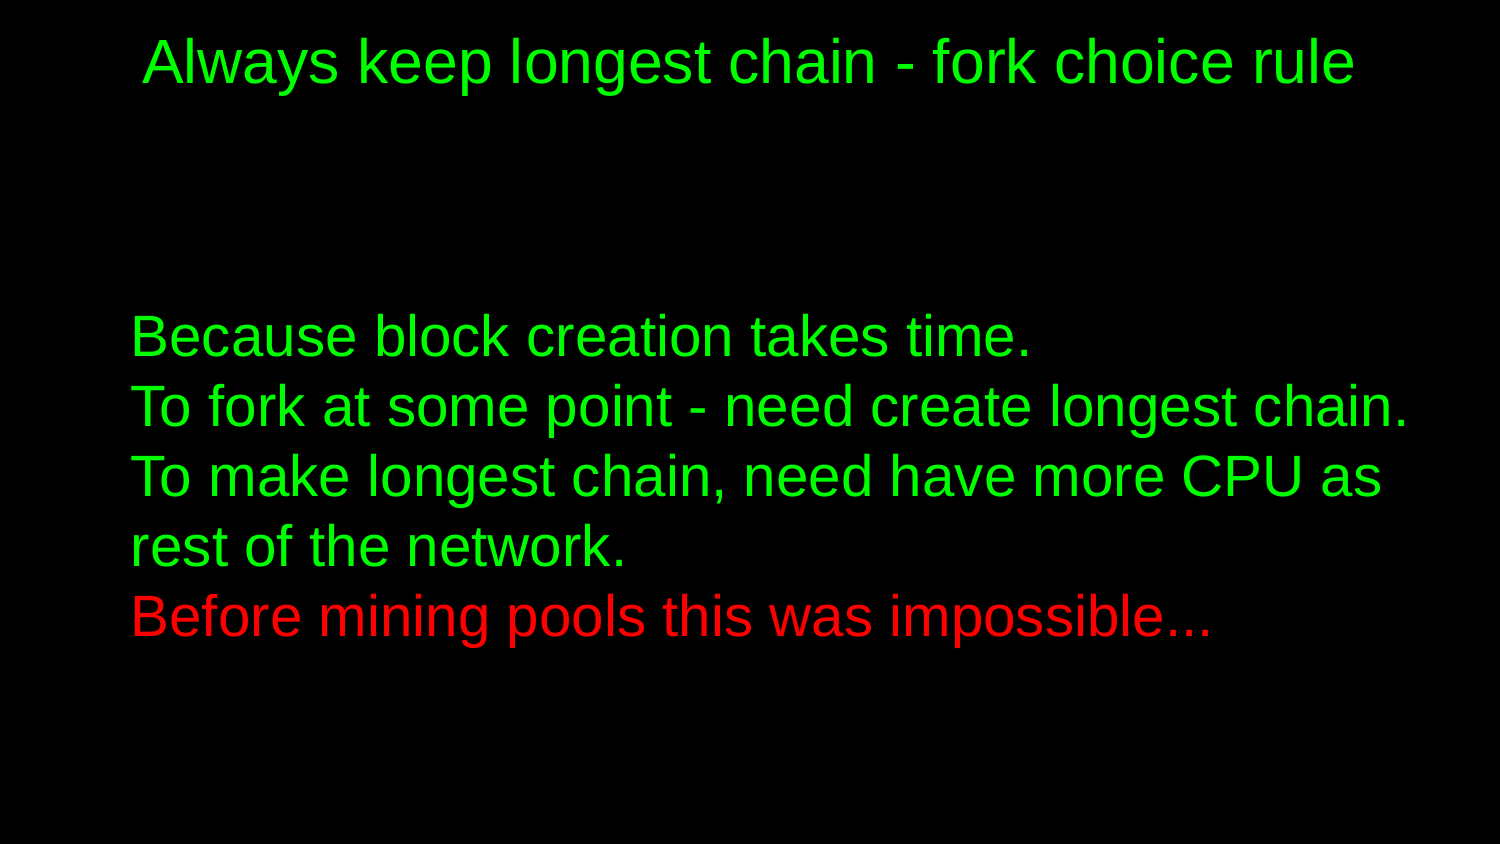

Always keep longest chain - fork choice rule

Because block creation takes time.
To fork at some point - need create longest chain.
To make longest chain, need have more CPU as rest of the network.
Before mining pools this was impossible...